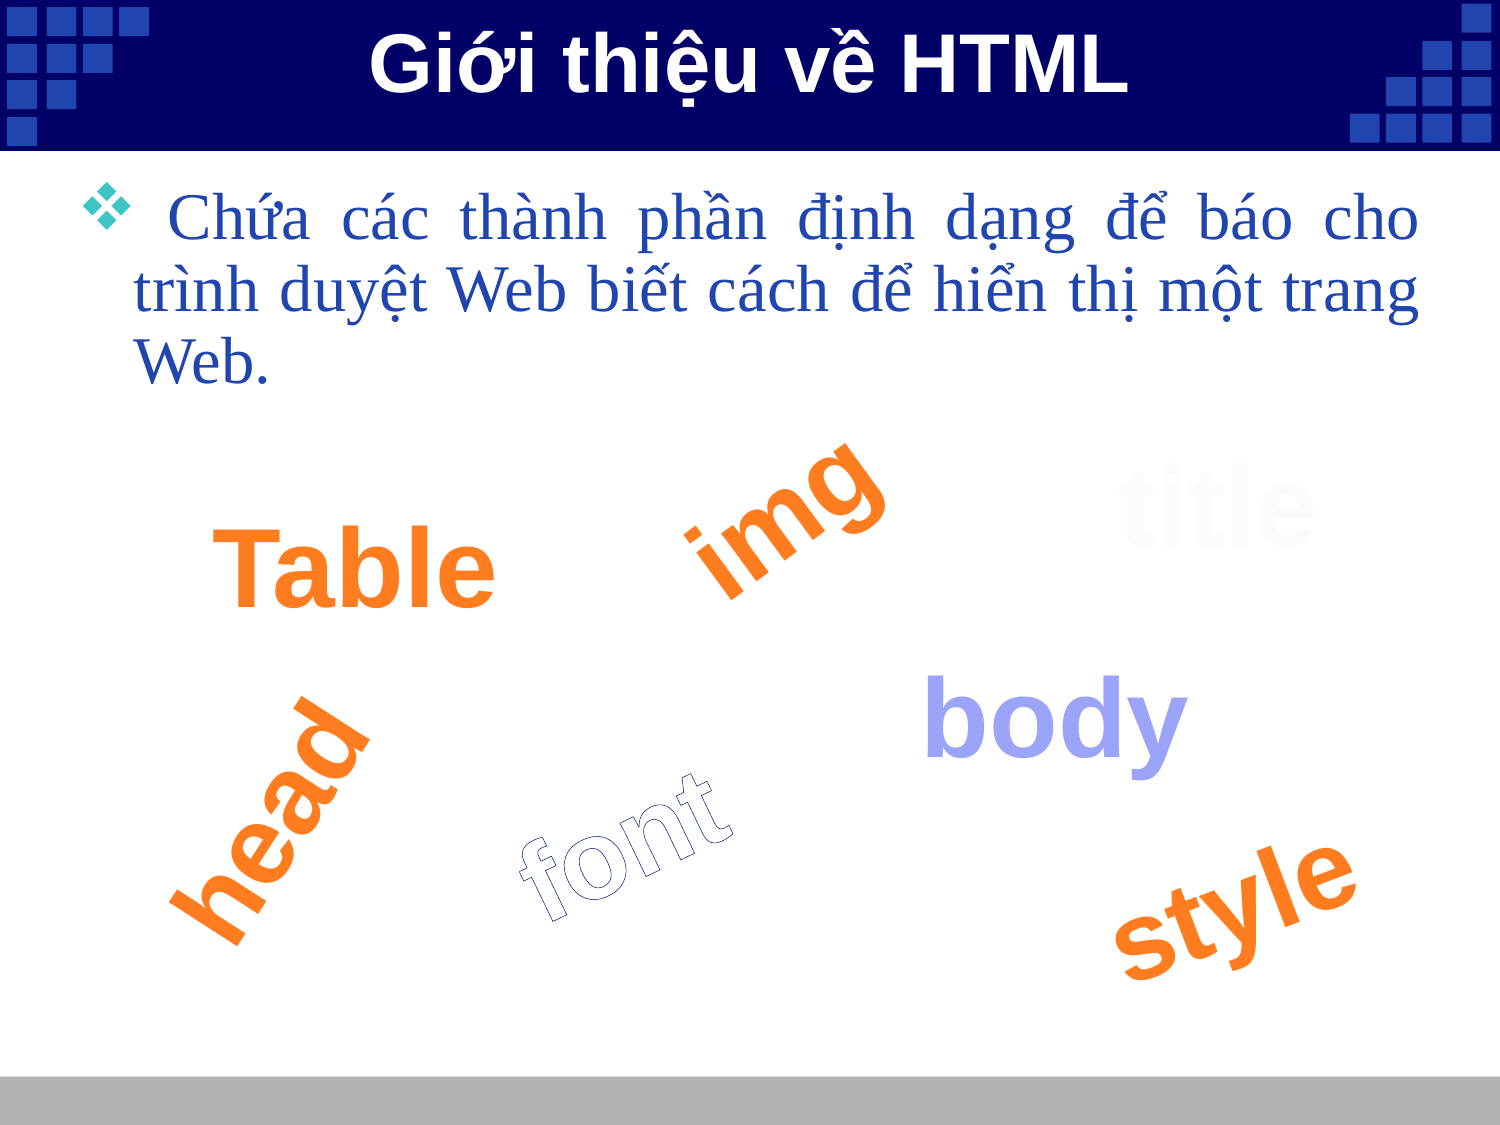

# Giới thiệu về HTML
 Chứa các thành phần định dạng để báo cho trình duyệt Web biết cách để hiển thị một trang Web.
title
img
Table
body
head
font
style